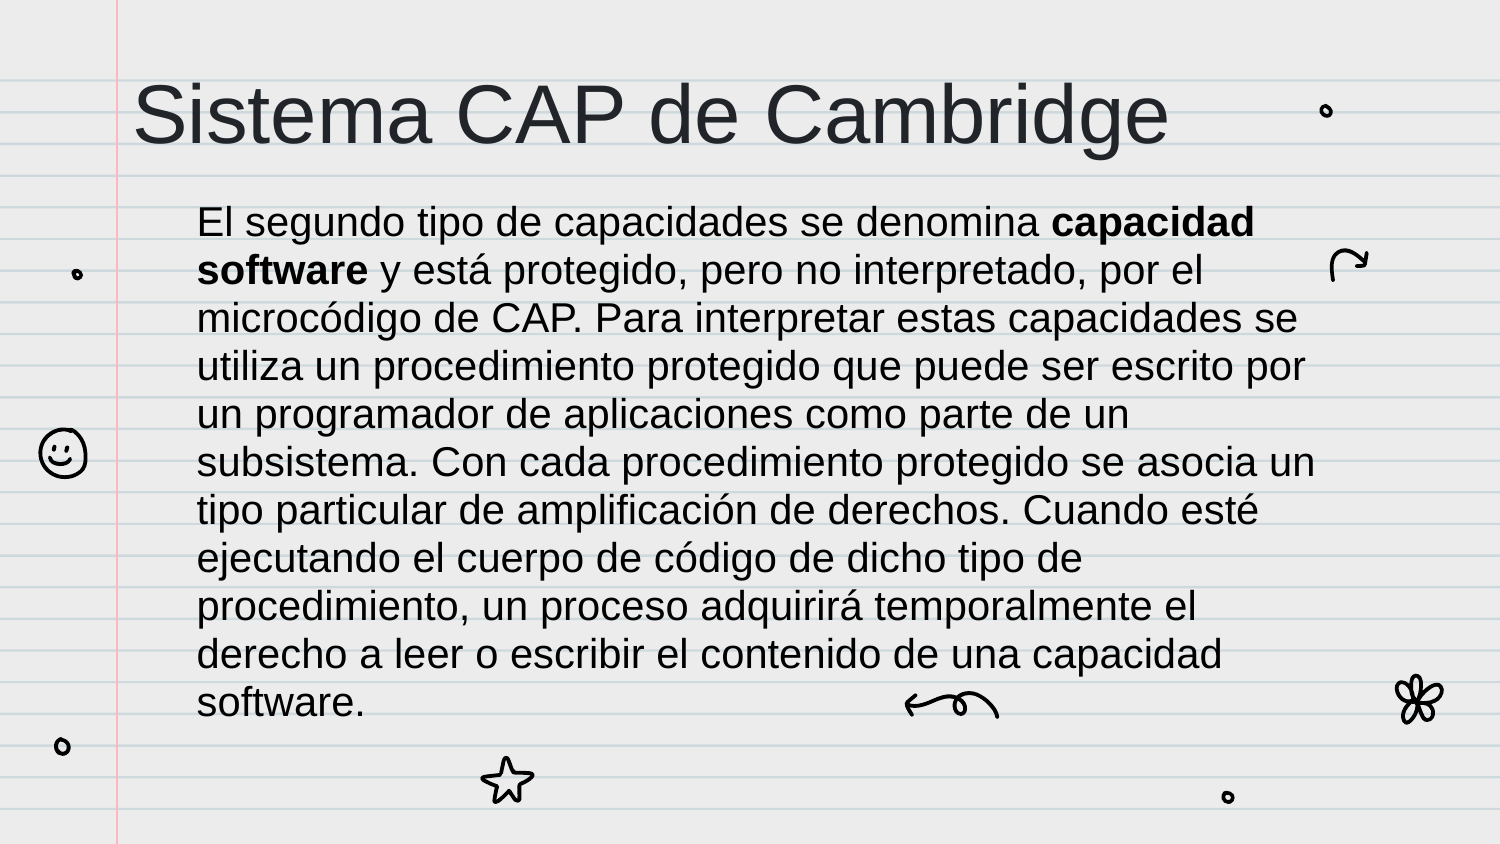

# Sistema CAP de Cambridge
El segundo tipo de capacidades se denomina capacidad software y está protegido, pero no interpretado, por el microcódigo de CAP. Para interpretar estas capacidades se utiliza un procedimiento protegido que puede ser escrito por un programador de aplicaciones como parte de un subsistema. Con cada procedimiento protegido se asocia un tipo particular de amplificación de derechos. Cuando esté ejecutando el cuerpo de código de dicho tipo de procedimiento, un proceso adquirirá temporalmente el derecho a leer o escribir el contenido de una capacidad software.